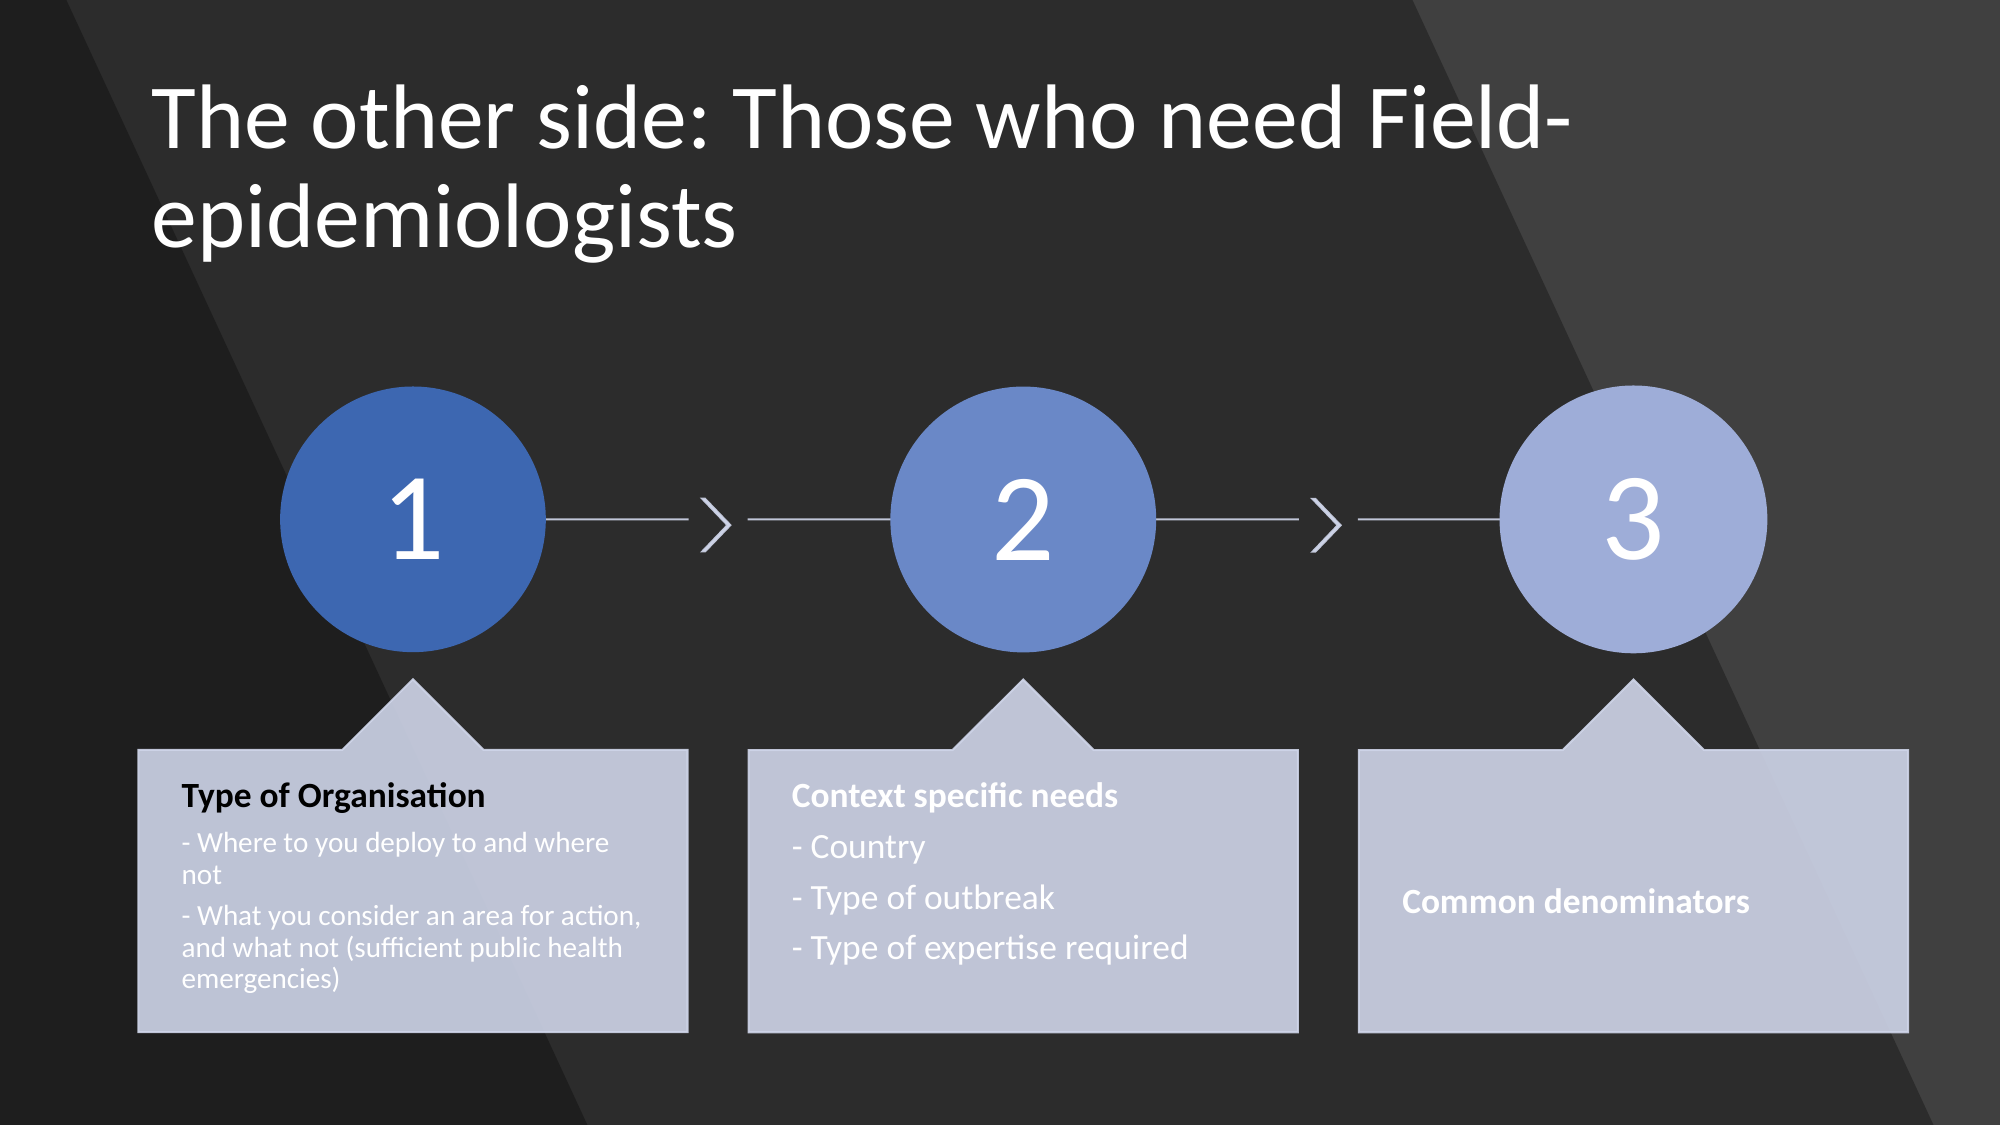

# The other side: Those who need Field-epidemiologists
1
Type of Organisation
- Where to you deploy to and where not
- What you consider an area for action, and what not (sufficient public health emergencies)
2
Context specific needs
- Country
- Type of outbreak
- Type of expertise required
3

Common denominators